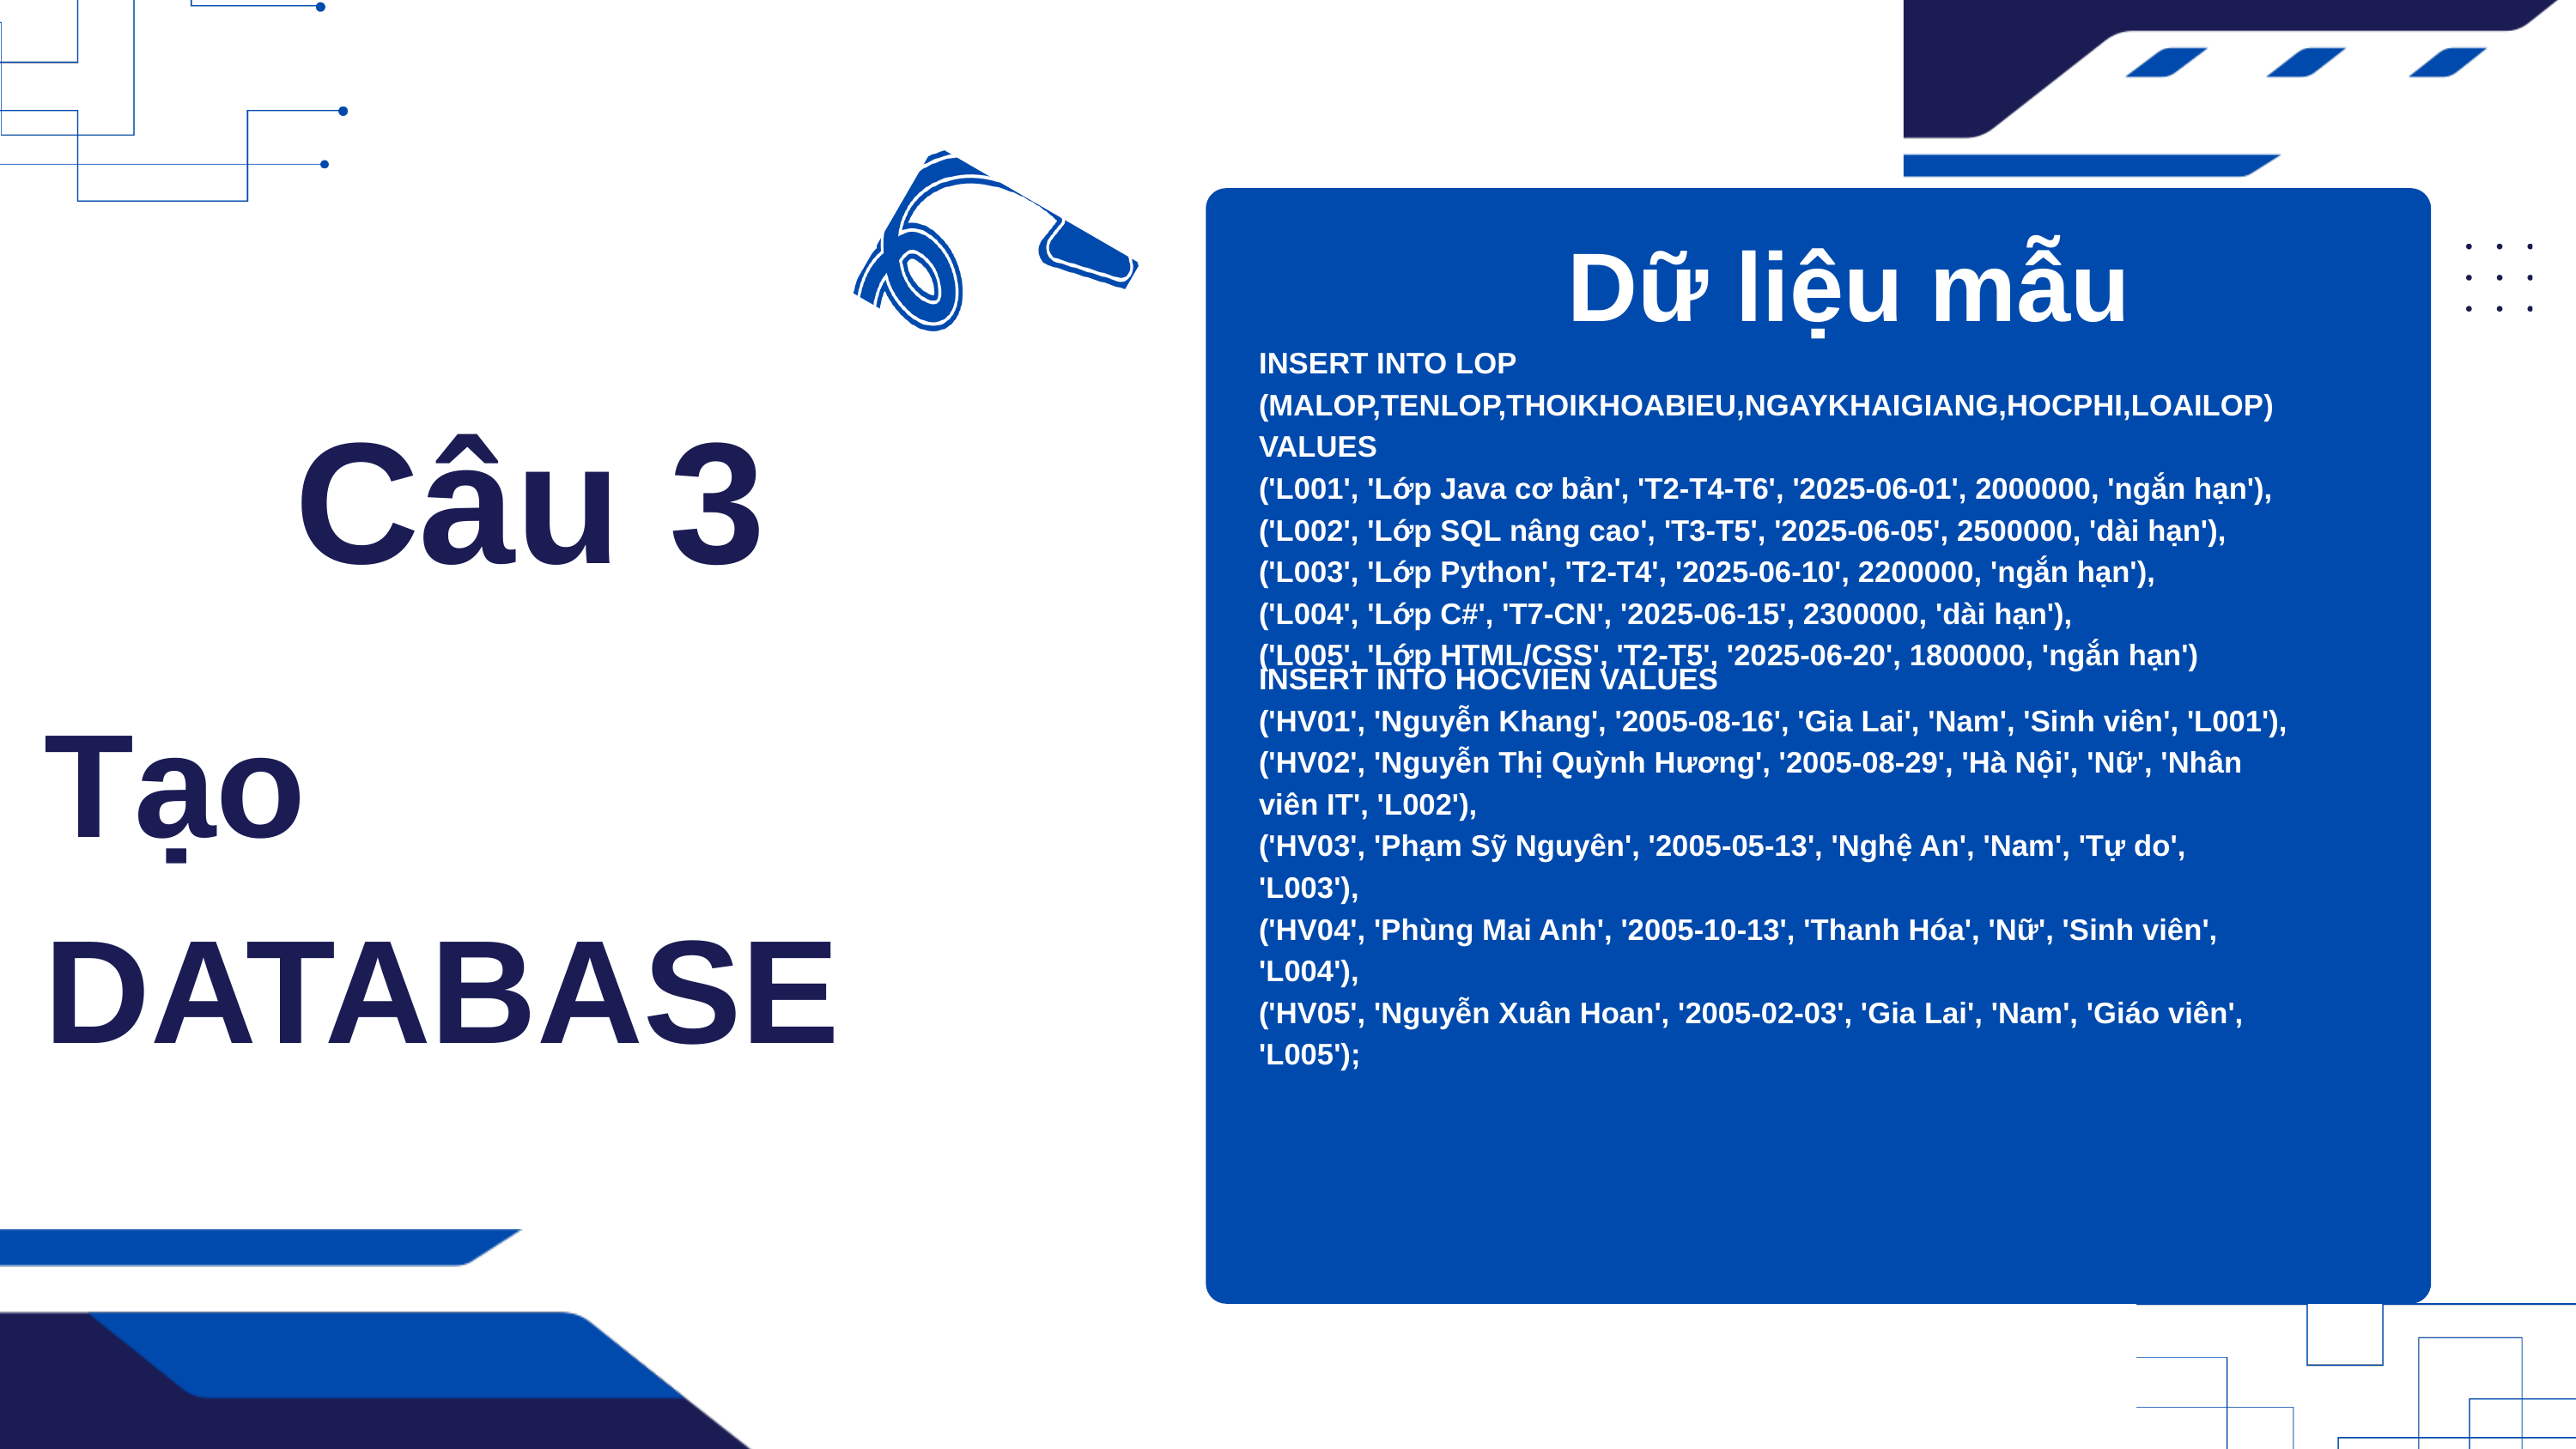

Dữ liệu mẫu

INSERT INTO LOP (MALOP,TENLOP,THOIKHOABIEU,NGAYKHAIGIANG,HOCPHI,LOAILOP) VALUES
('L001', 'Lớp Java cơ bản', 'T2-T4-T6', '2025-06-01', 2000000, 'ngắn hạn'),
('L002', 'Lớp SQL nâng cao', 'T3-T5', '2025-06-05', 2500000, 'dài hạn'),
('L003', 'Lớp Python', 'T2-T4', '2025-06-10', 2200000, 'ngắn hạn'),
('L004', 'Lớp C#', 'T7-CN', '2025-06-15', 2300000, 'dài hạn'),
('L005', 'Lớp HTML/CSS', 'T2-T5', '2025-06-20', 1800000, 'ngắn hạn')

Câu 3
INSERT INTO HOCVIEN VALUES
('HV01', 'Nguyễn Khang', '2005-08-16', 'Gia Lai', 'Nam', 'Sinh viên', 'L001'),
('HV02', 'Nguyễn Thị Quỳnh Hương', '2005-08-29', 'Hà Nội', 'Nữ', 'Nhân viên IT', 'L002'),
('HV03', 'Phạm Sỹ Nguyên', '2005-05-13', 'Nghệ An', 'Nam', 'Tự do', 'L003'),
('HV04', 'Phùng Mai Anh', '2005-10-13', 'Thanh Hóa', 'Nữ', 'Sinh viên', 'L004'),
('HV05', 'Nguyễn Xuân Hoan', '2005-02-03', 'Gia Lai', 'Nam', 'Giáo viên', 'L005');

Tạo DATABASE